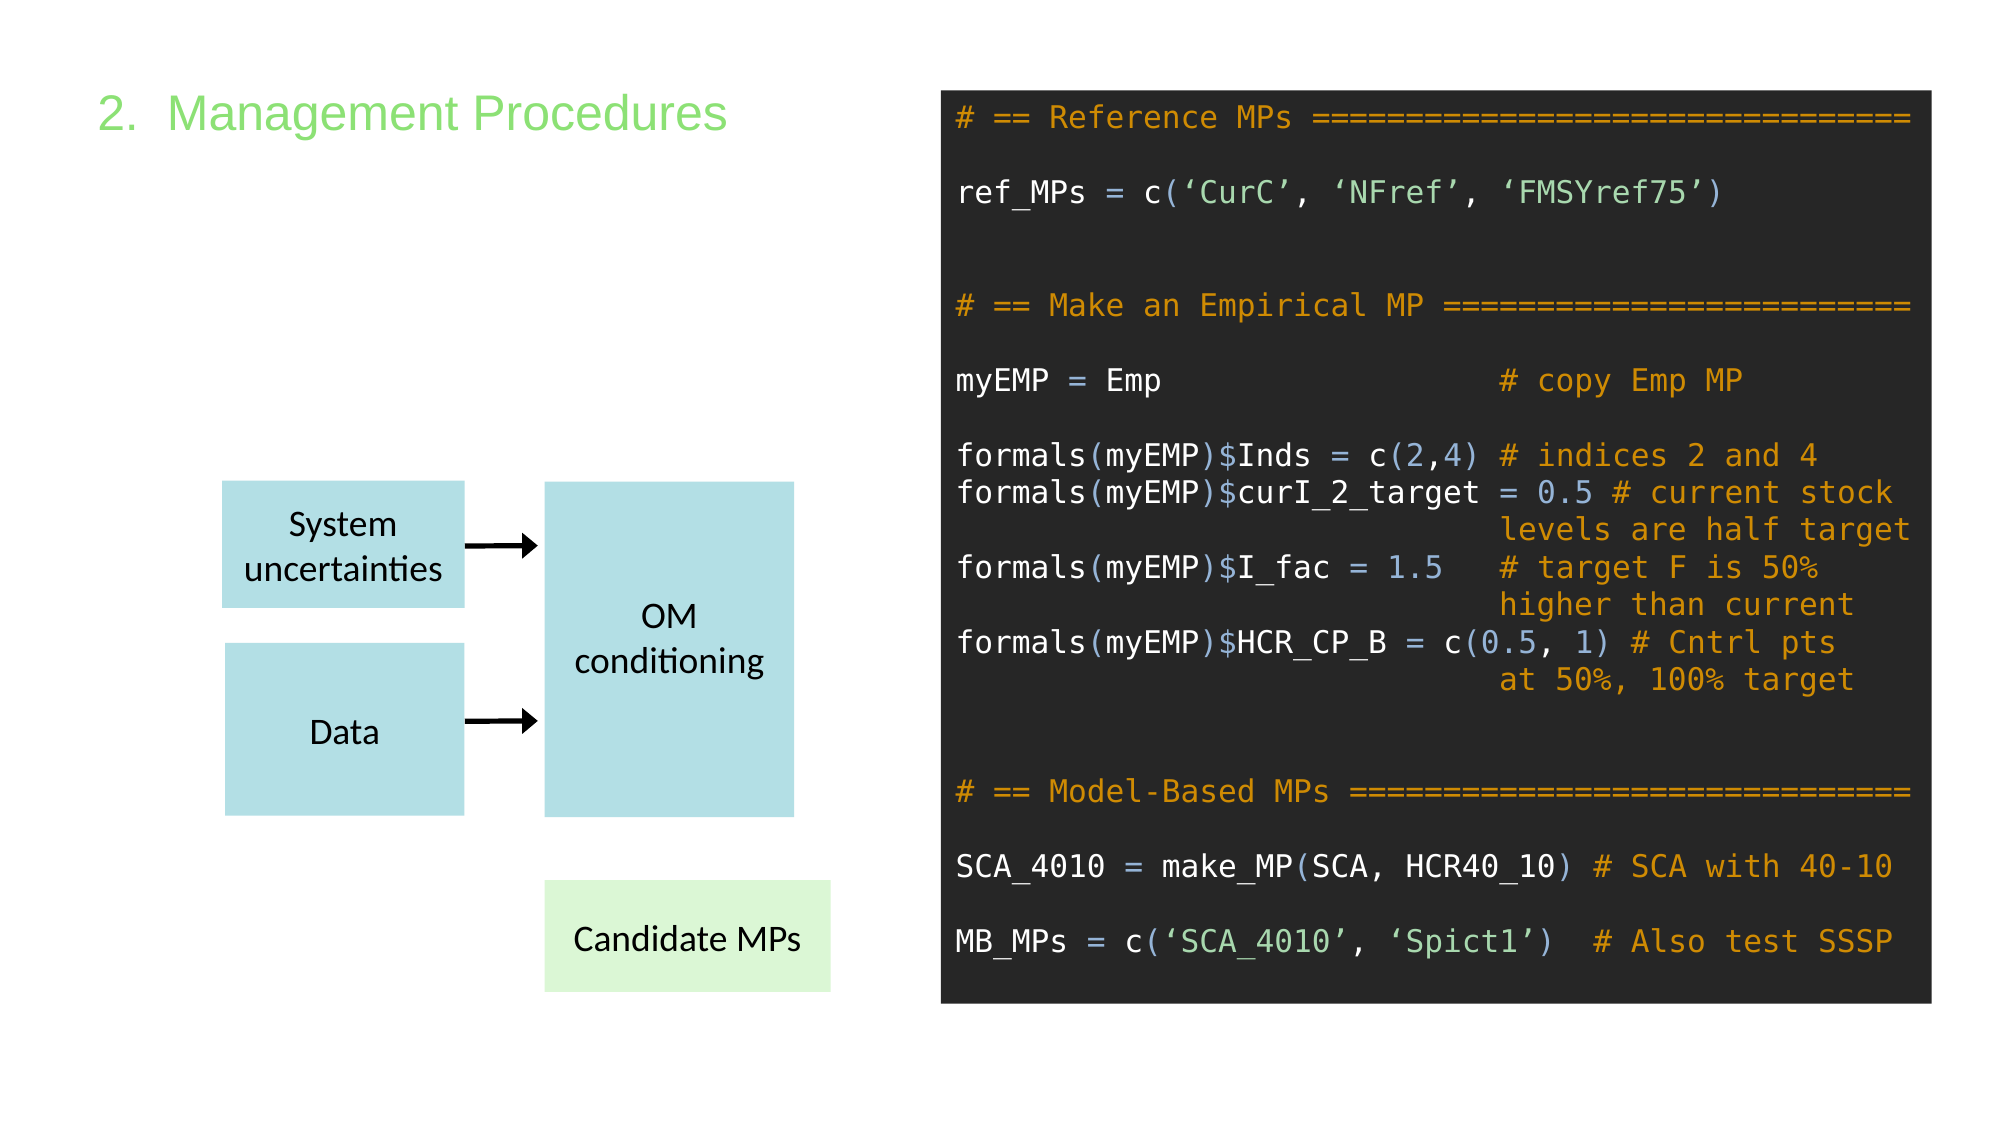

2.  Management Procedures
# == Reference MPs ================================

ref_MPs = c(‘CurC’, ‘NFref’, ‘FMSYref75’)

# == Make an Empirical MP =========================

myEMP = Emp                  # copy Emp MP

formals(myEMP)$Inds = c(2,4) # indices 2 and 4
formals(myEMP)$curI_2_target = 0.5 # current stock     		             levels are half target
formals(myEMP)$I_fac = 1.5   # target F is 50% 	       	                     higher than current
formals(myEMP)$HCR_CP_B = c(0.5, 1) # Cntrl pts 	                     at 50%, 100% target

# == Model-Based MPs ==============================

SCA_4010 = make_MP(SCA, HCR40_10) # SCA with 40-10

MB_MPs = c(‘SCA_4010’, ‘Spict1’)  # Also test SSSP

System uncertainties

OM conditioning

Data
Candidate MPs